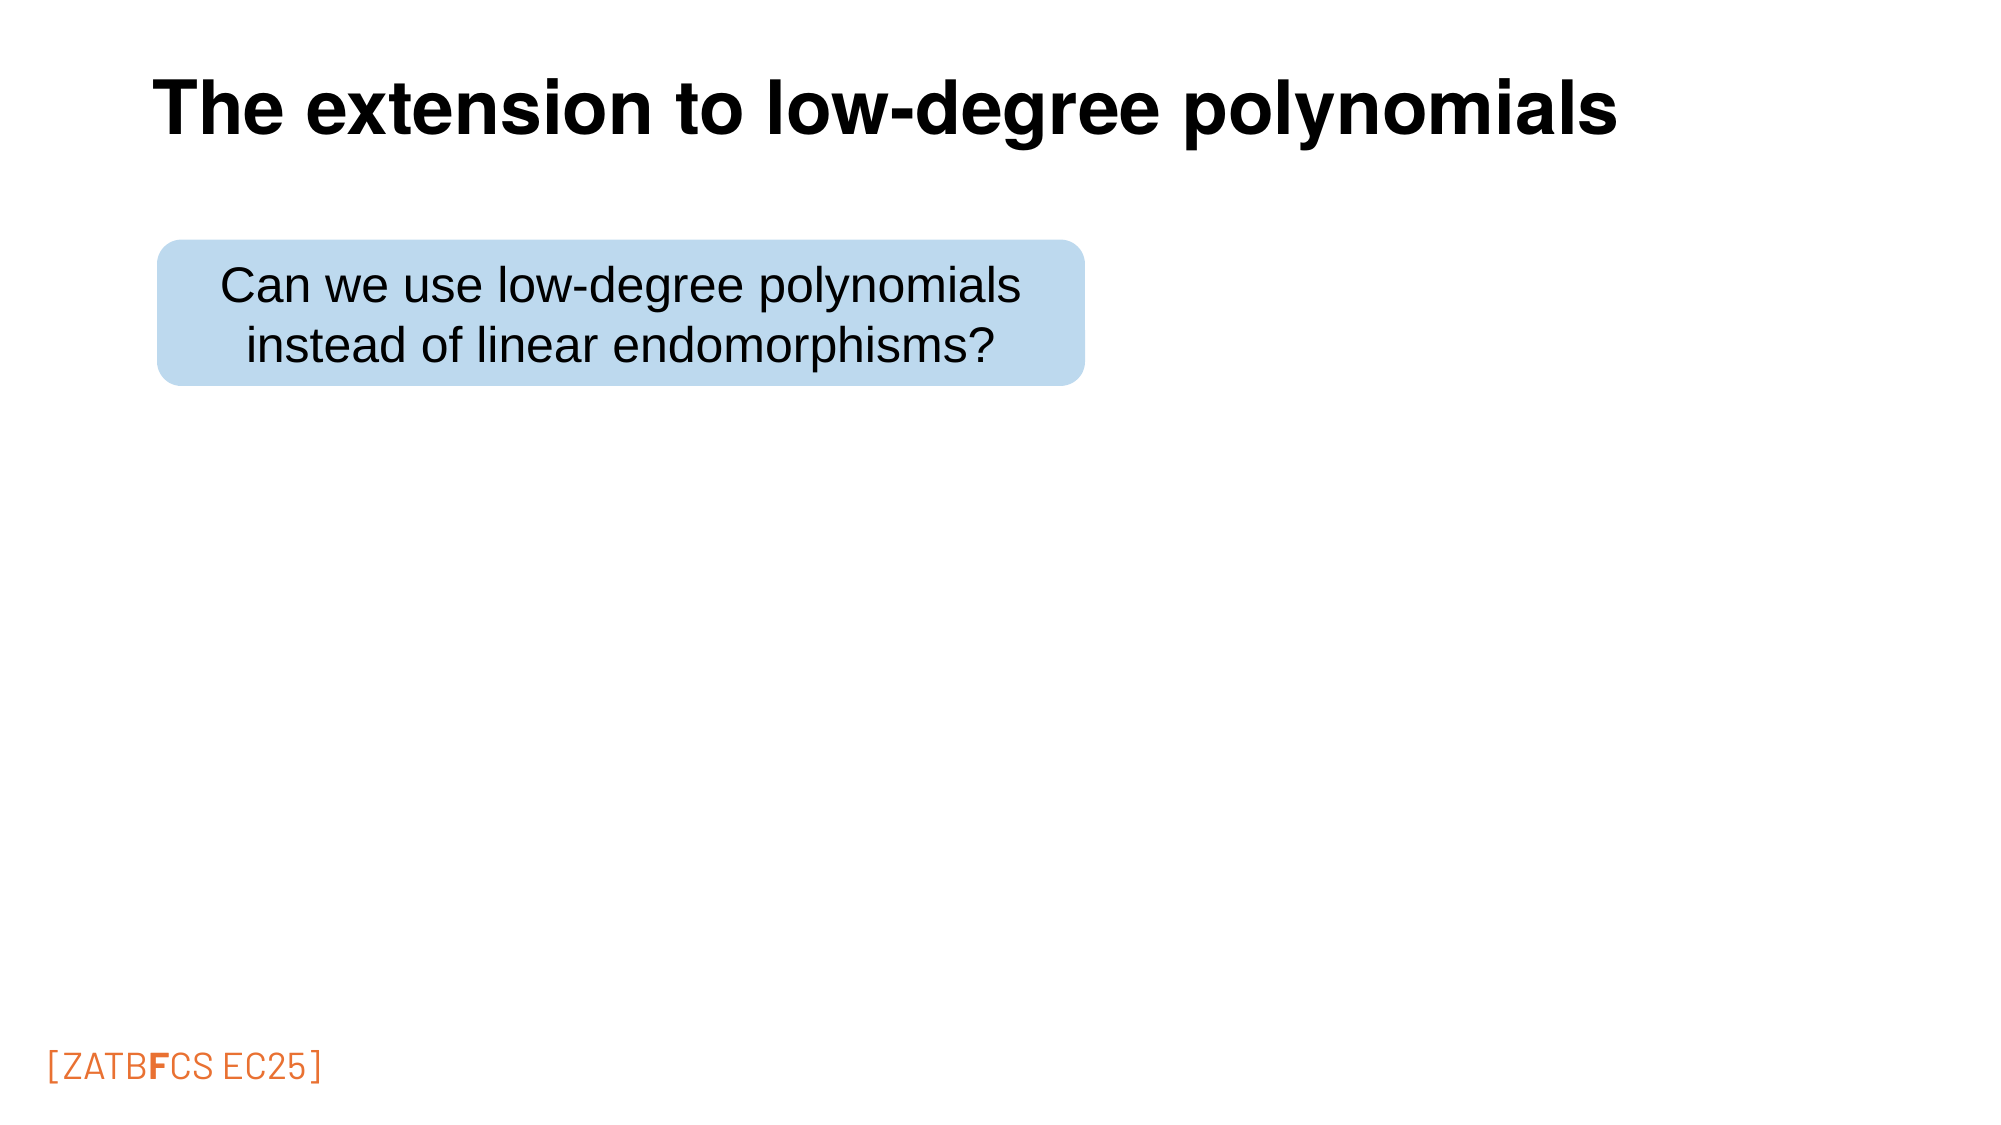

# The extension to low-degree polynomials
Can we use low-degree polynomials instead of linear endomorphisms?
[ZATBFCS EC25]